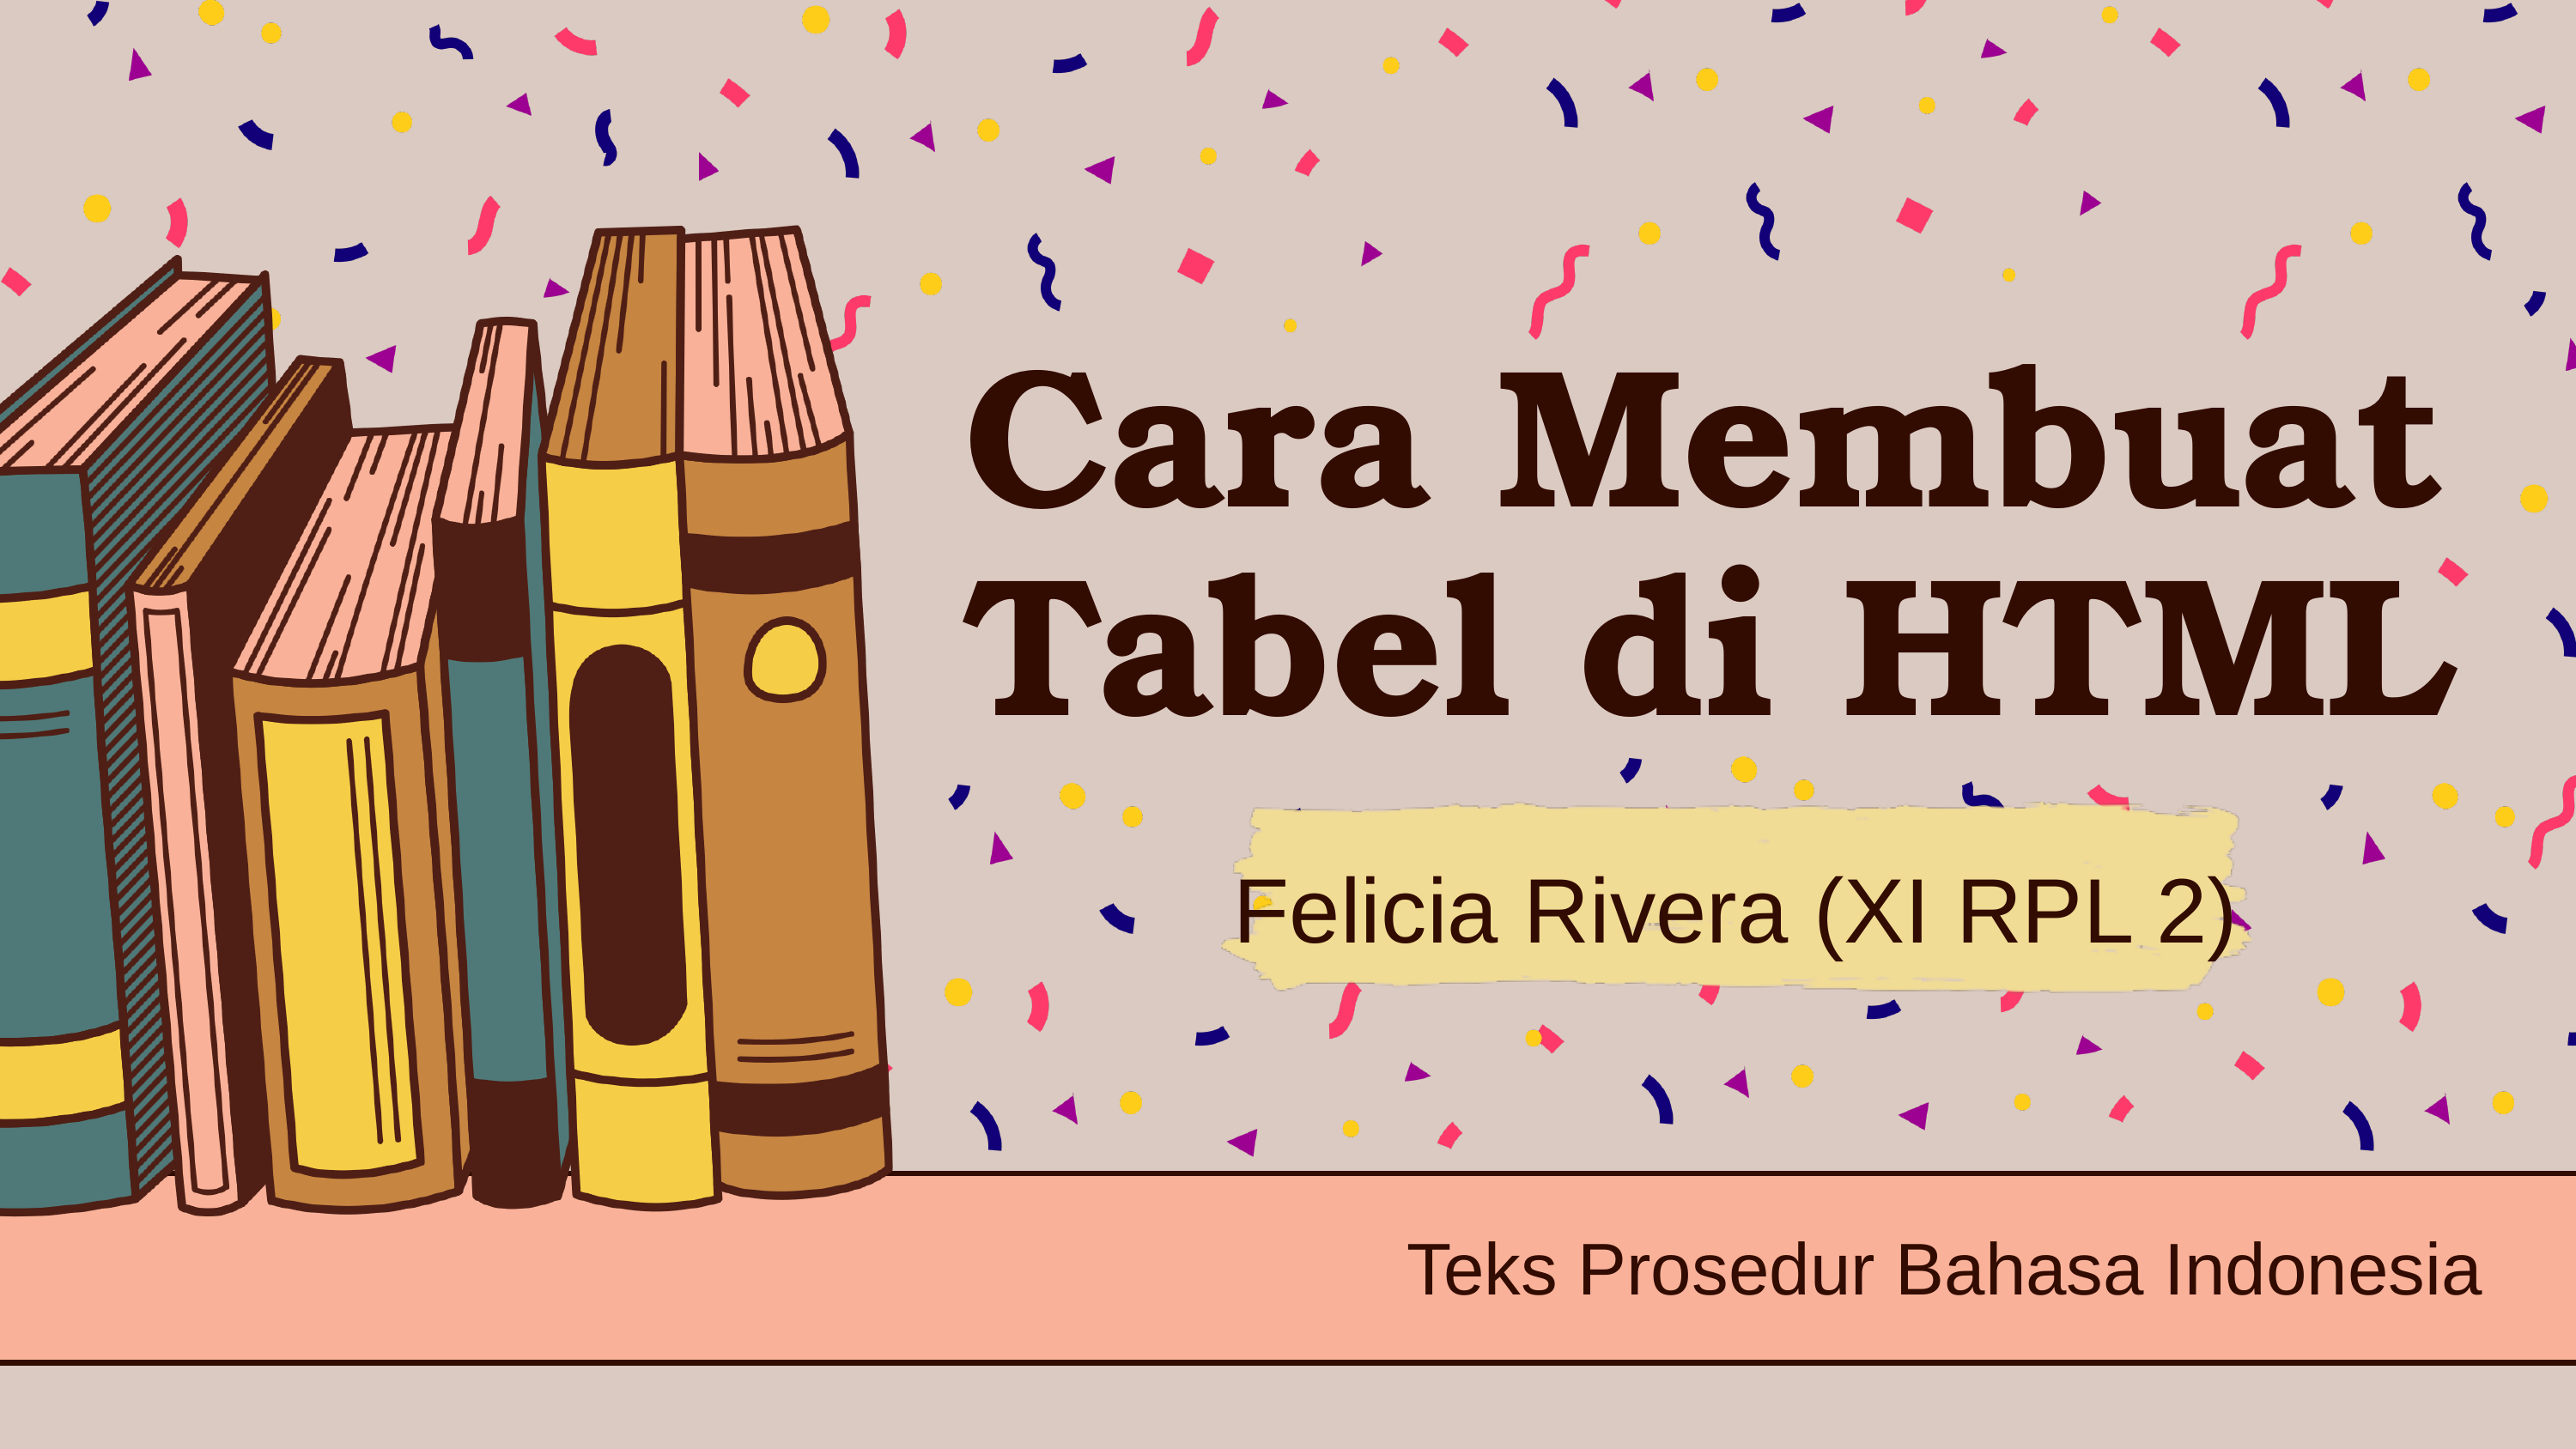

Cara Membuat Tabel di HTML

Felicia Rivera (XI RPL 2)

Teks Prosedur Bahasa Indonesia